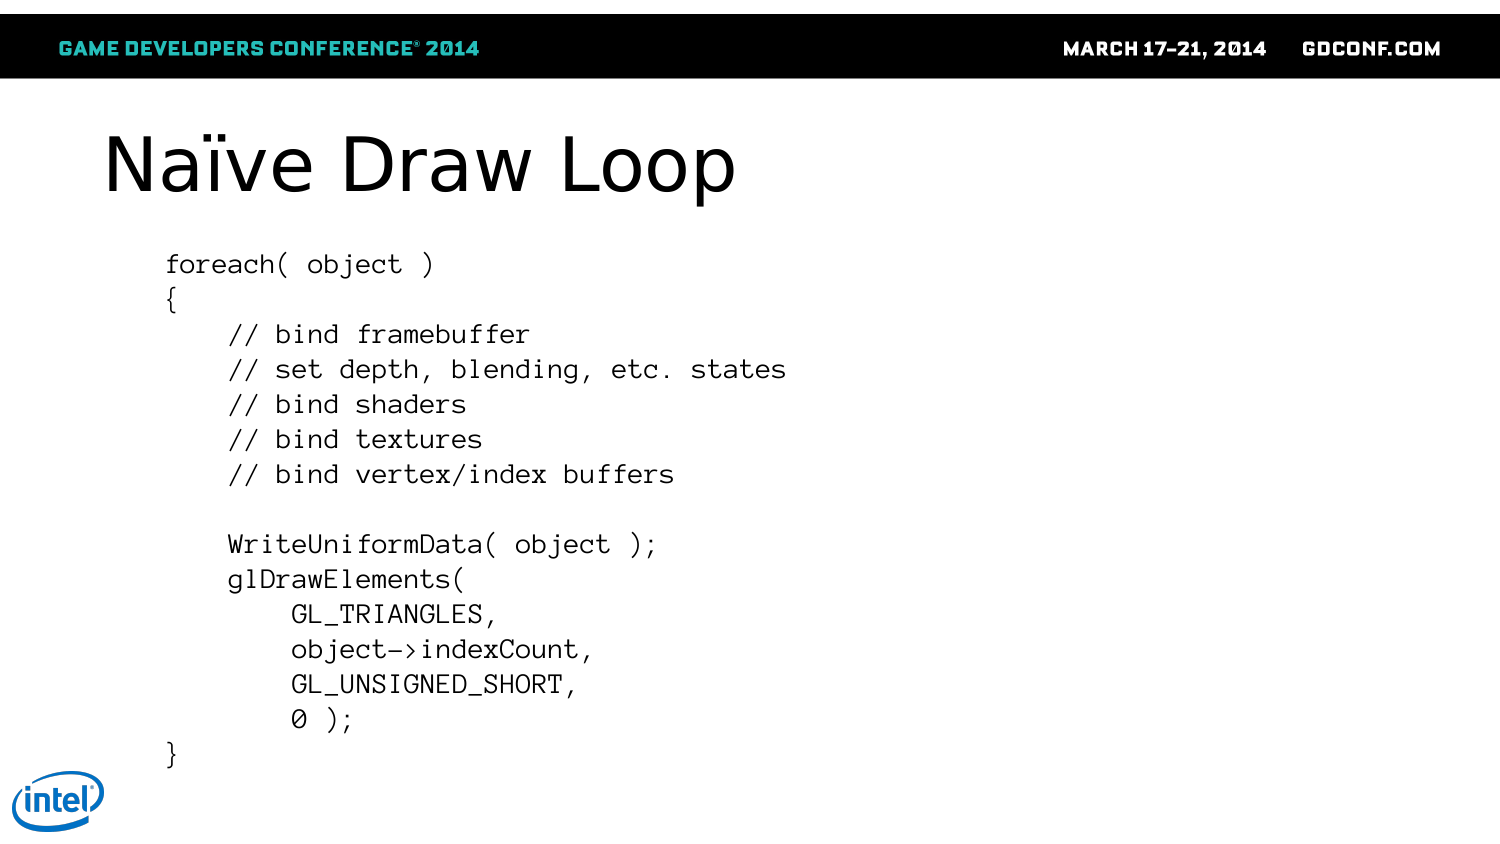

# Naïve Draw Loop
foreach( object )
{
    // bind framebuffer
    // set depth, blending, etc. states
    // bind shaders
    // bind textures
    // bind vertex/index buffers

    WriteUniformData( object );
    glDrawElements(
        GL_TRIANGLES,
        object->indexCount,
        GL_UNSIGNED_SHORT,
        0 );
}